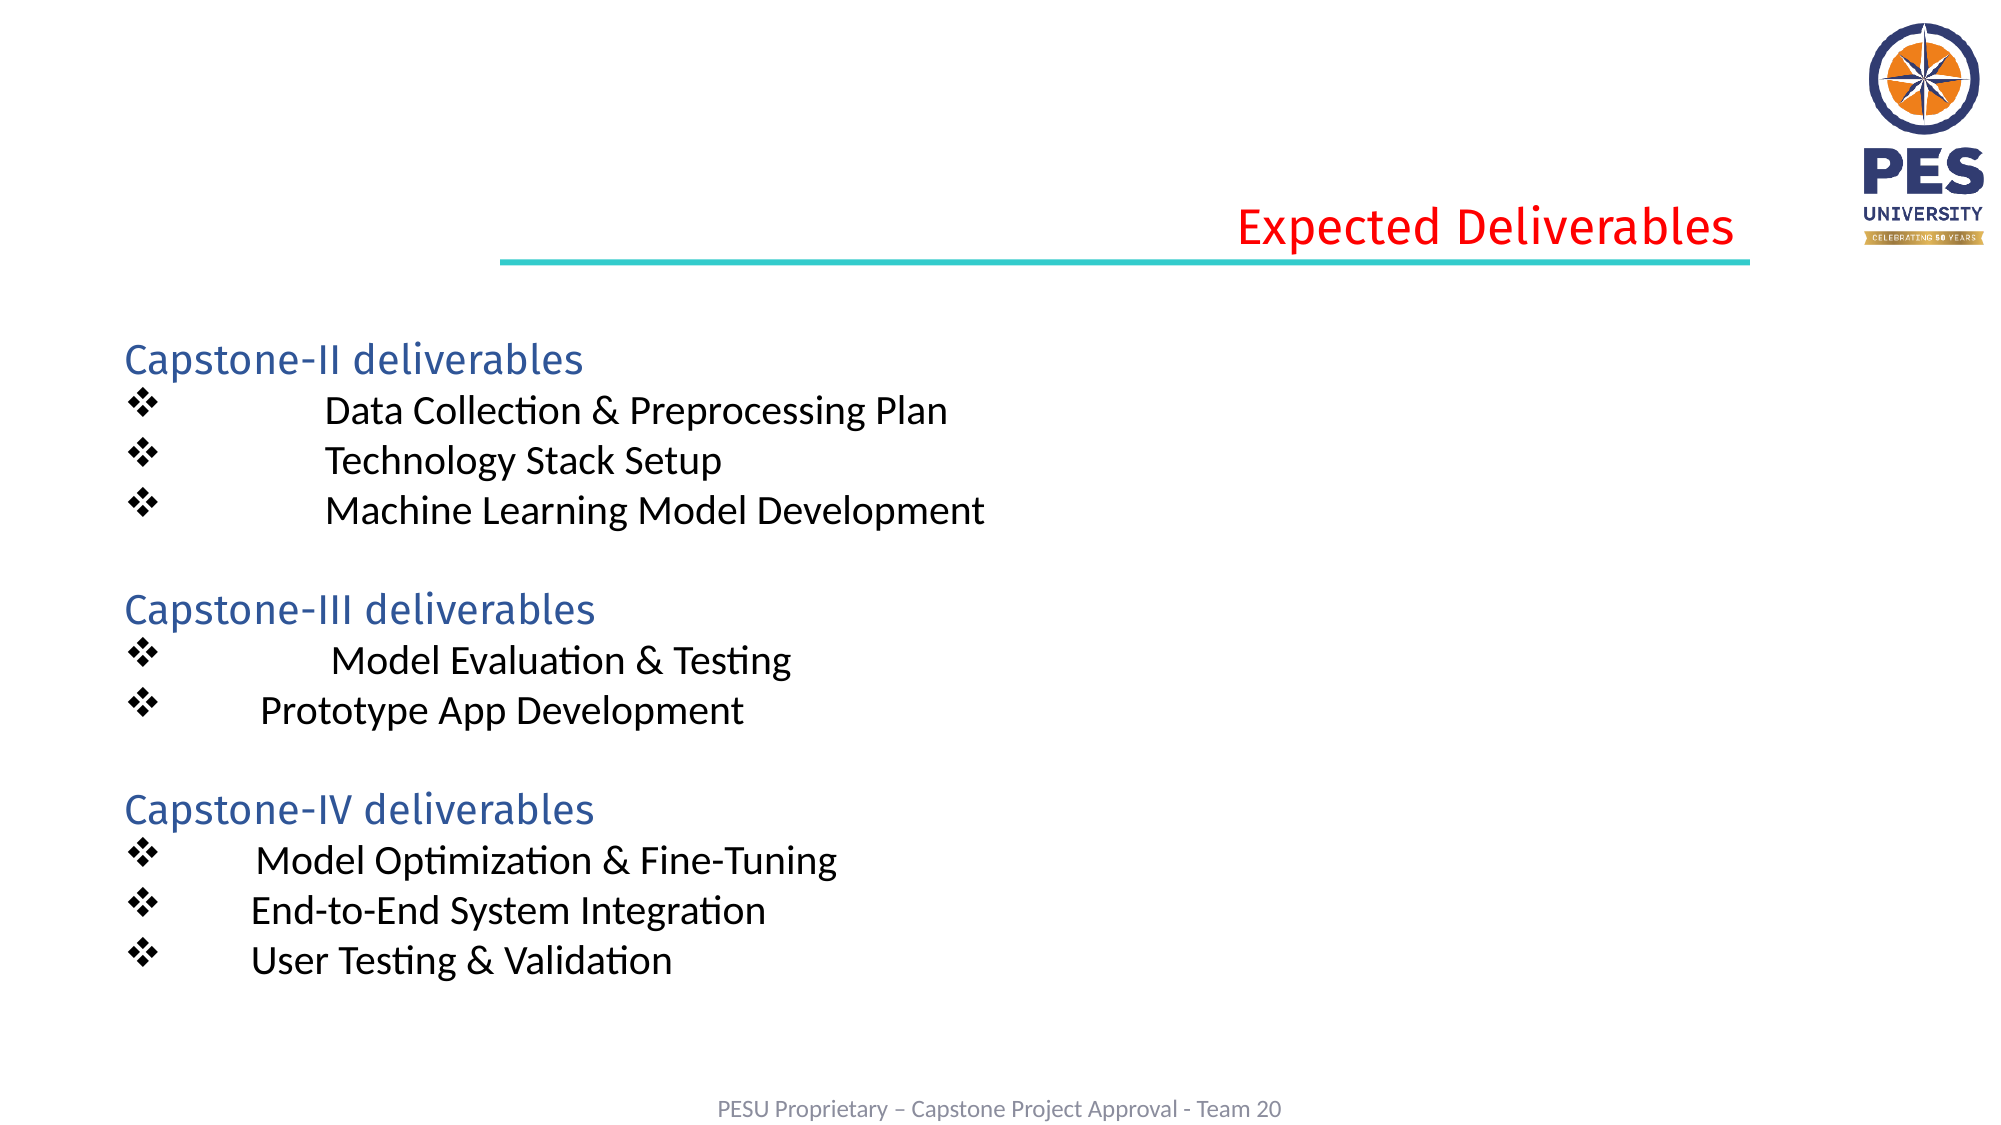

Expected Deliverables

Capstone-II deliverables
     Data Collection & Preprocessing Plan
     Technology Stack Setup
     Machine Learning Model Development

Capstone-III deliverables
	Model Evaluation & Testing
     Prototype App Development

Capstone-IV deliverables
    Model Optimization & Fine-Tuning
    End-to-End System Integration
    User Testing & Validation

PESU Proprietary – Capstone Project Approval - Team 20